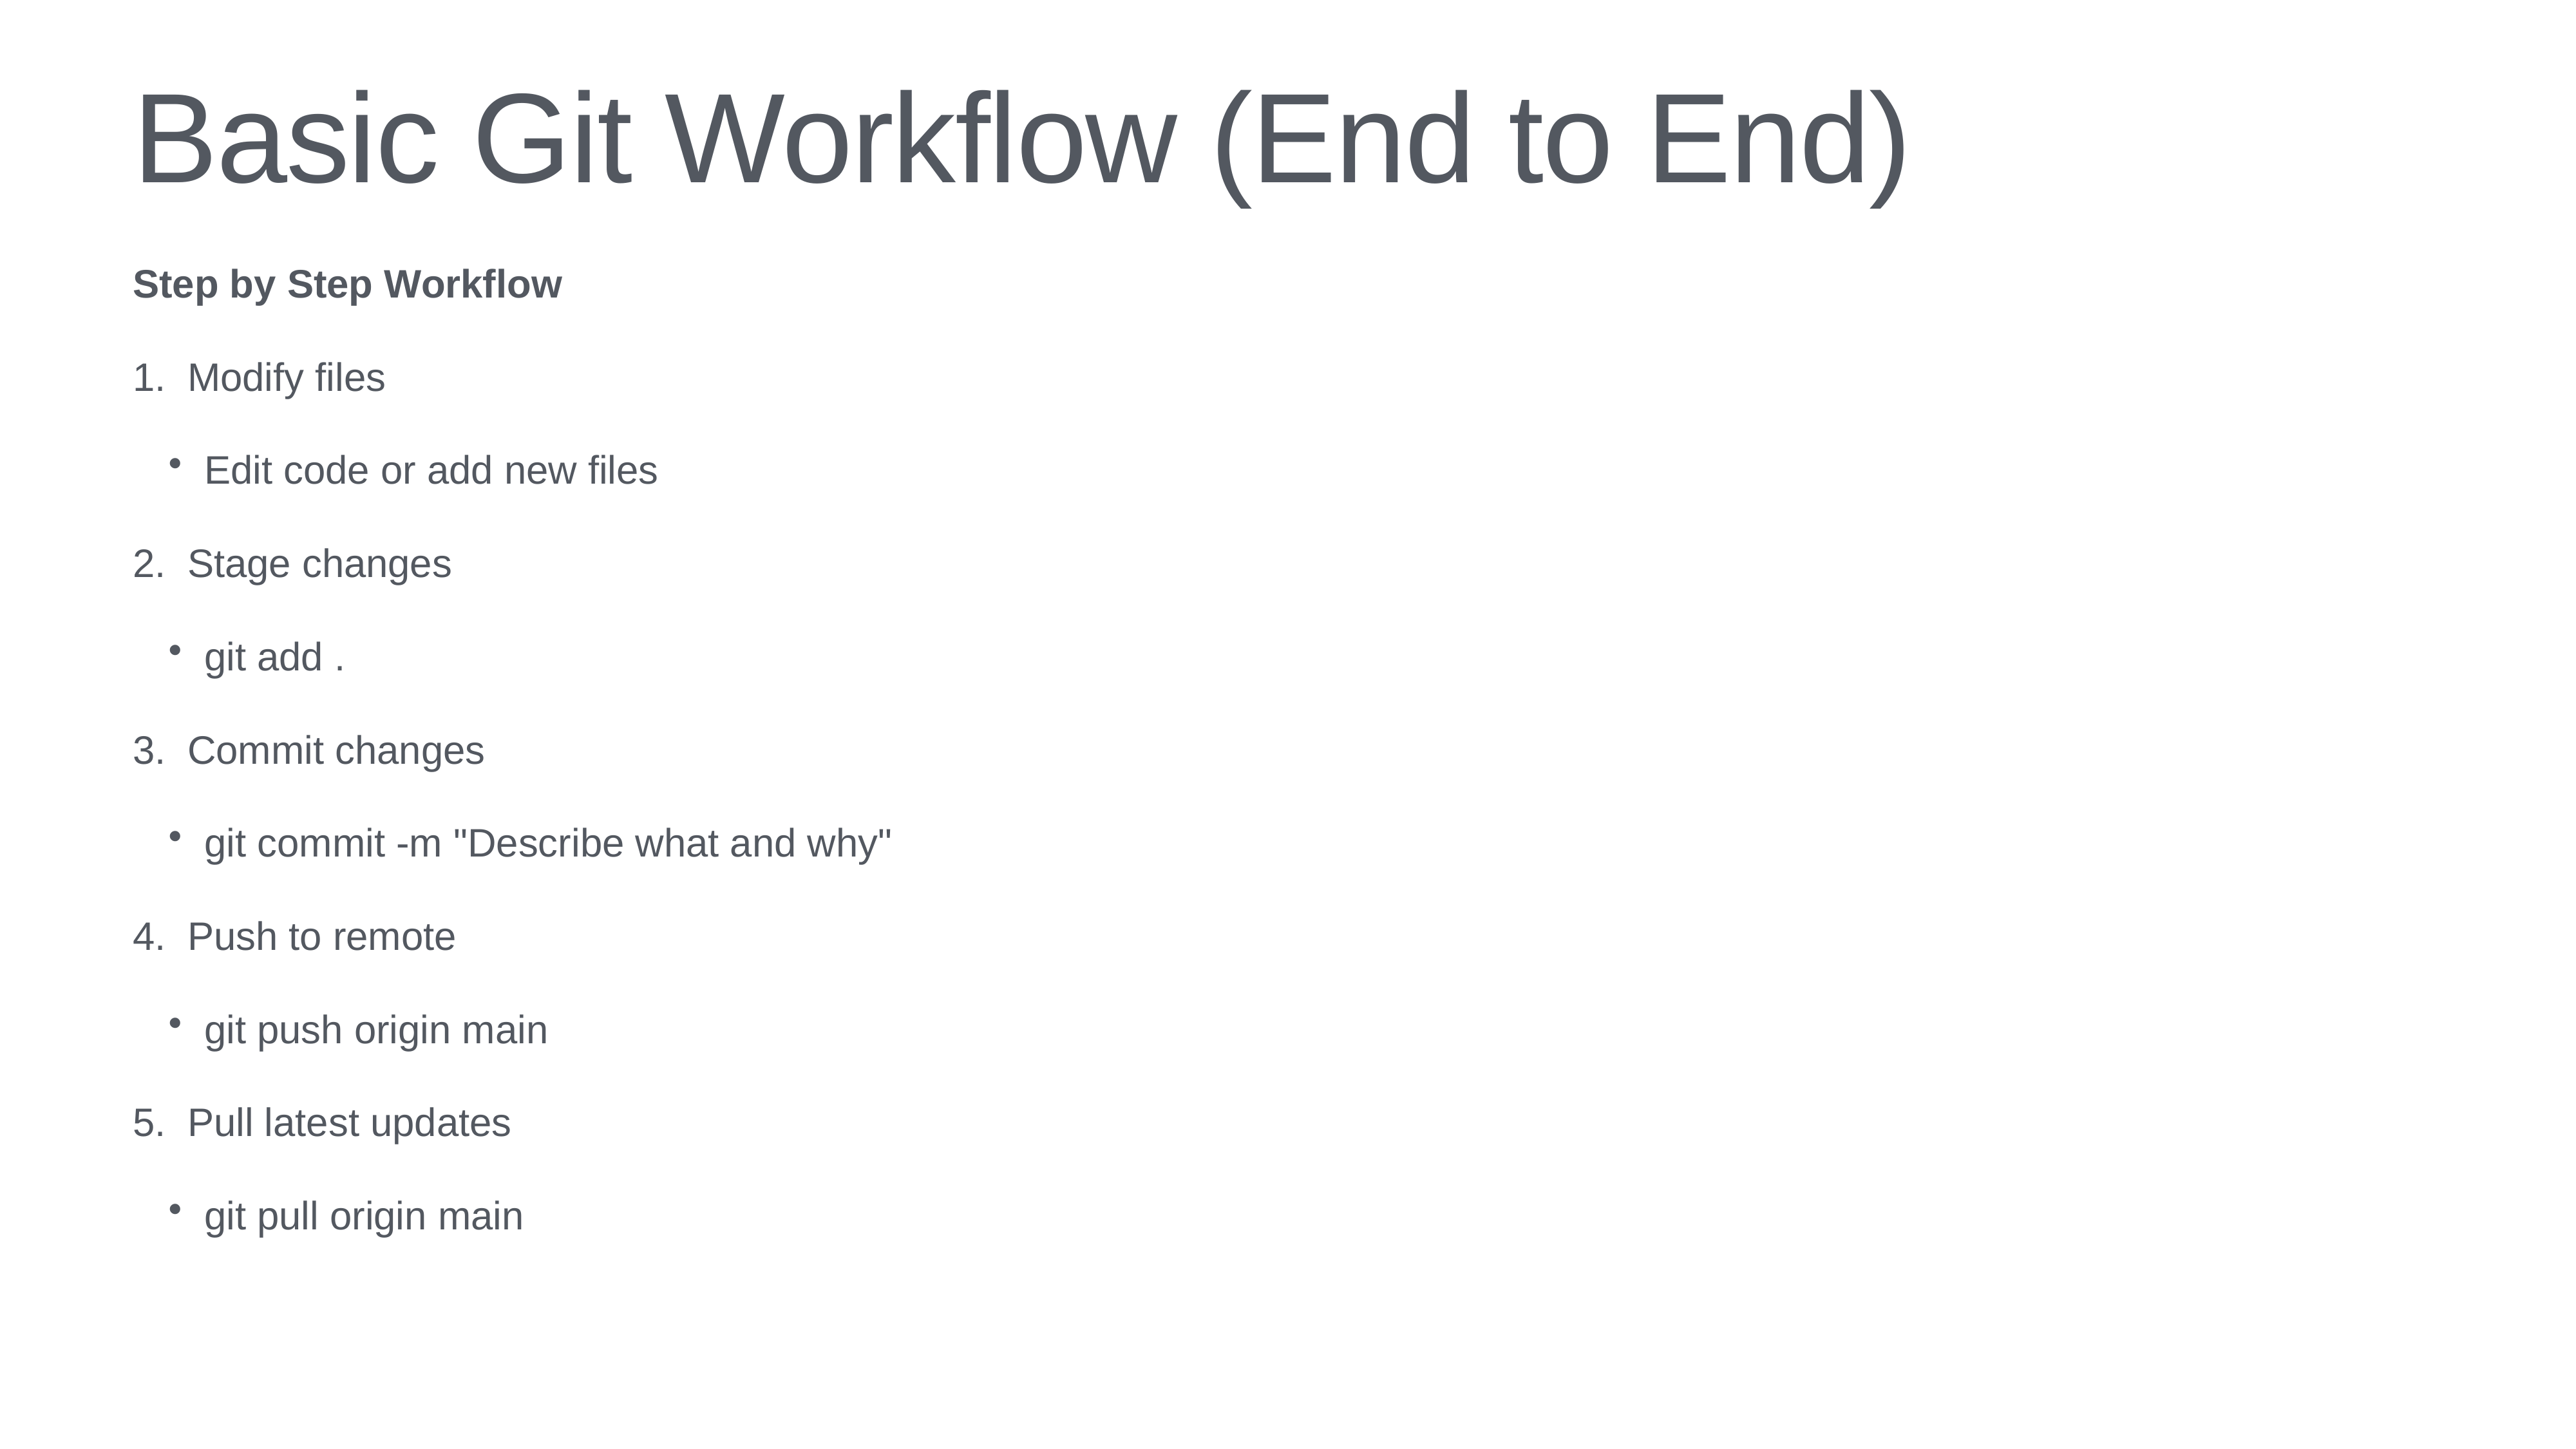

# Basic Git Workflow (End to End)
Step by Step Workflow
Modify files
Edit code or add new files
Stage changes
git add .
Commit changes
git commit -m "Describe what and why"
Push to remote
git push origin main
Pull latest updates
git pull origin main